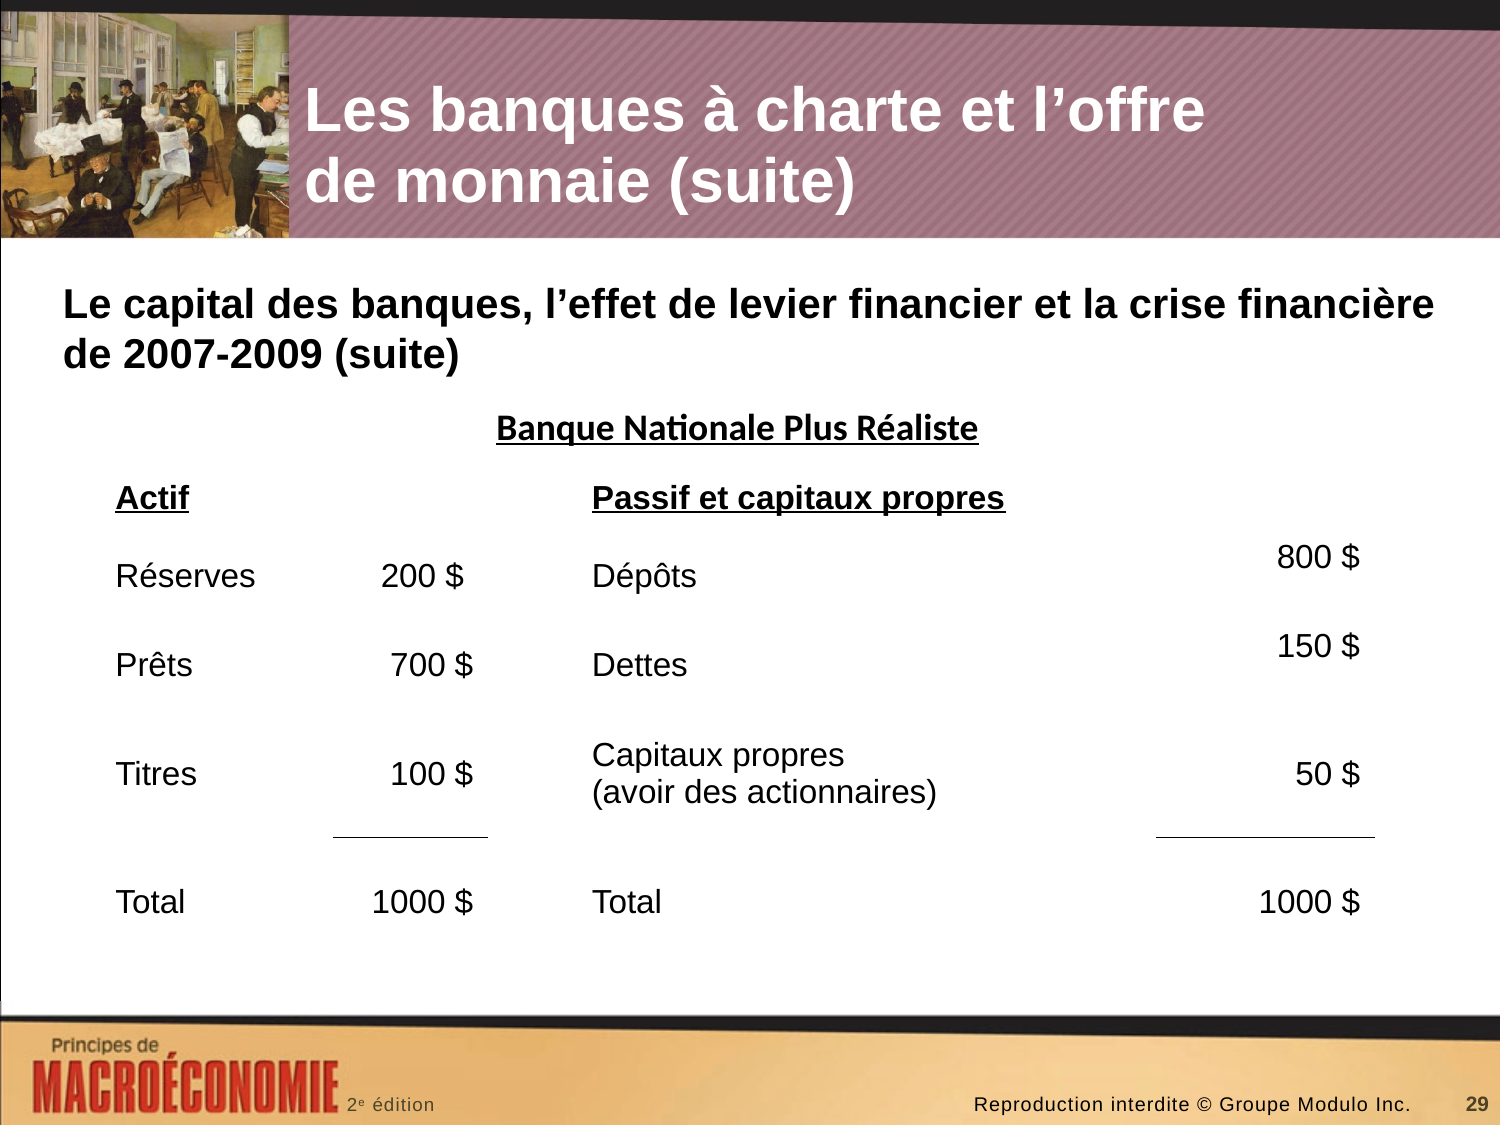

# Les banques à charte et l’offre de monnaie (suite)
Le capital des banques, l’effet de levier financier et la crise financière de 2007-2009 (suite)
| Banque Nationale Plus Réaliste |  |  |  |  |
| --- | --- | --- | --- | --- |
| Actif |  |  | Passif et capitaux propres |  |
| Réserves | 200 $ |  | Dépôts | 800 $ |
| Prêts | 700 $ |  | Dettes | 150 $ |
| Titres | 100 $ |  | Capitaux propres (avoir des actionnaires) | 50 $ |
| Total | 1000 $ |  | Total | 1000 $ |
29